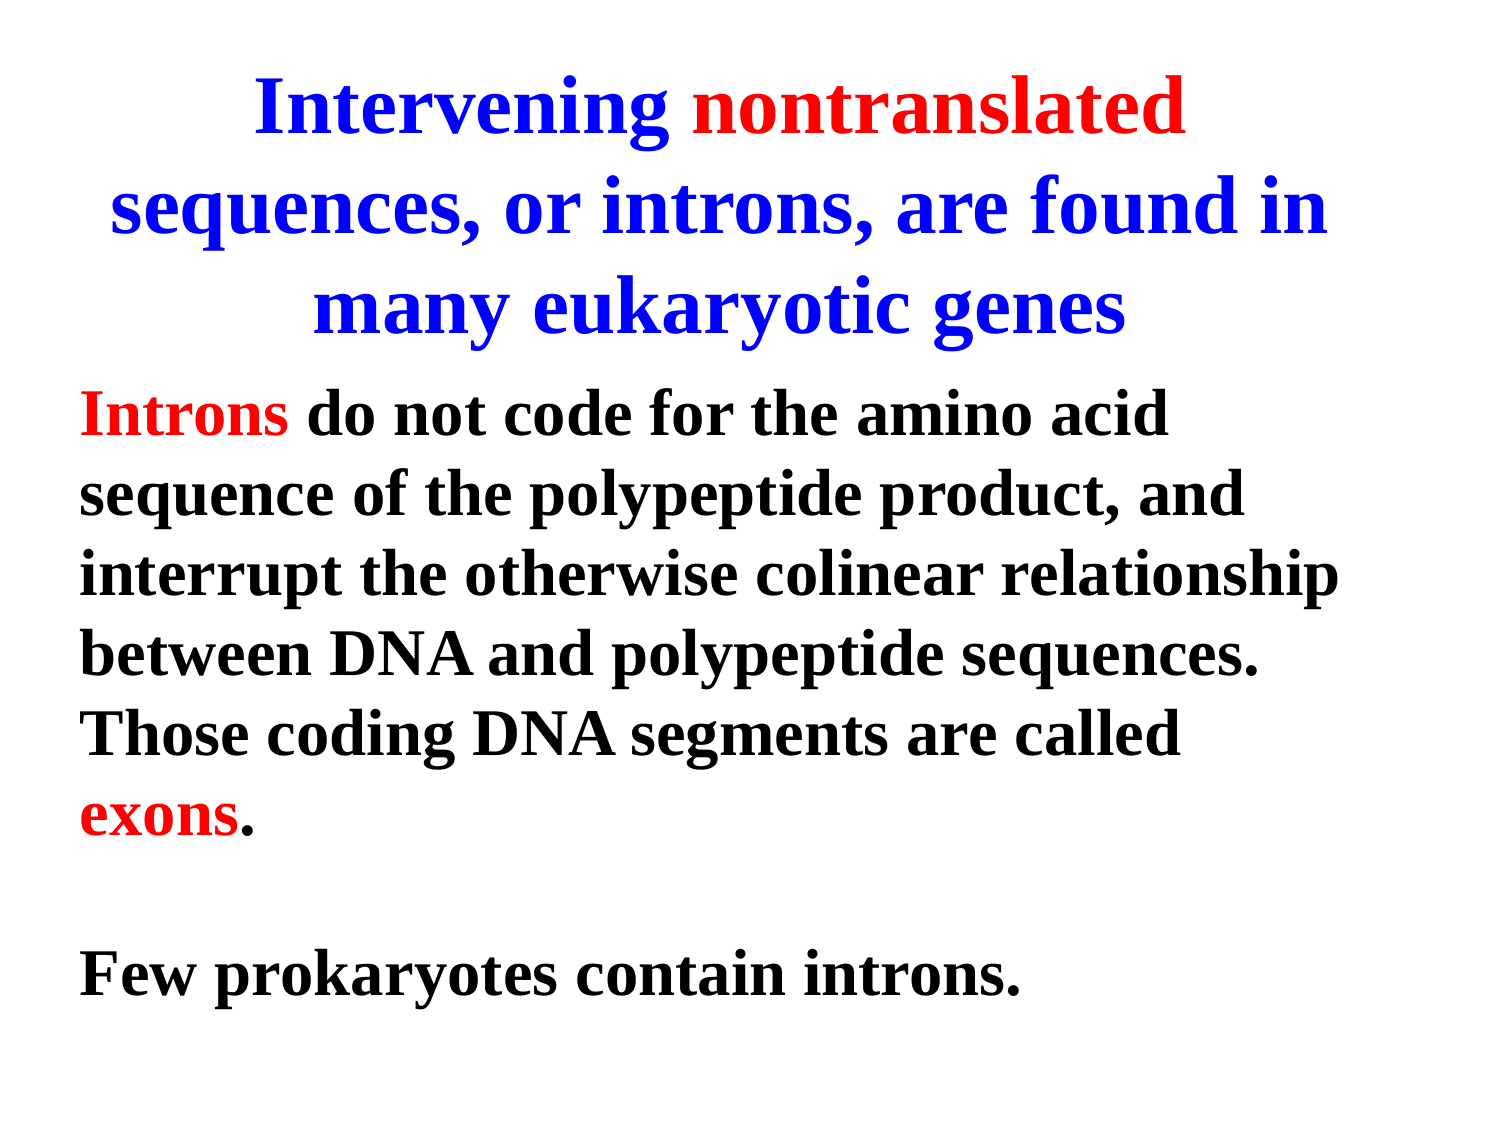

Intervening nontranslated sequences, or introns, are found in many eukaryotic genes
Introns do not code for the amino acid sequence of the polypeptide product, and interrupt the otherwise colinear relationship between DNA and polypeptide sequences. Those coding DNA segments are called exons.

Few prokaryotes contain introns.